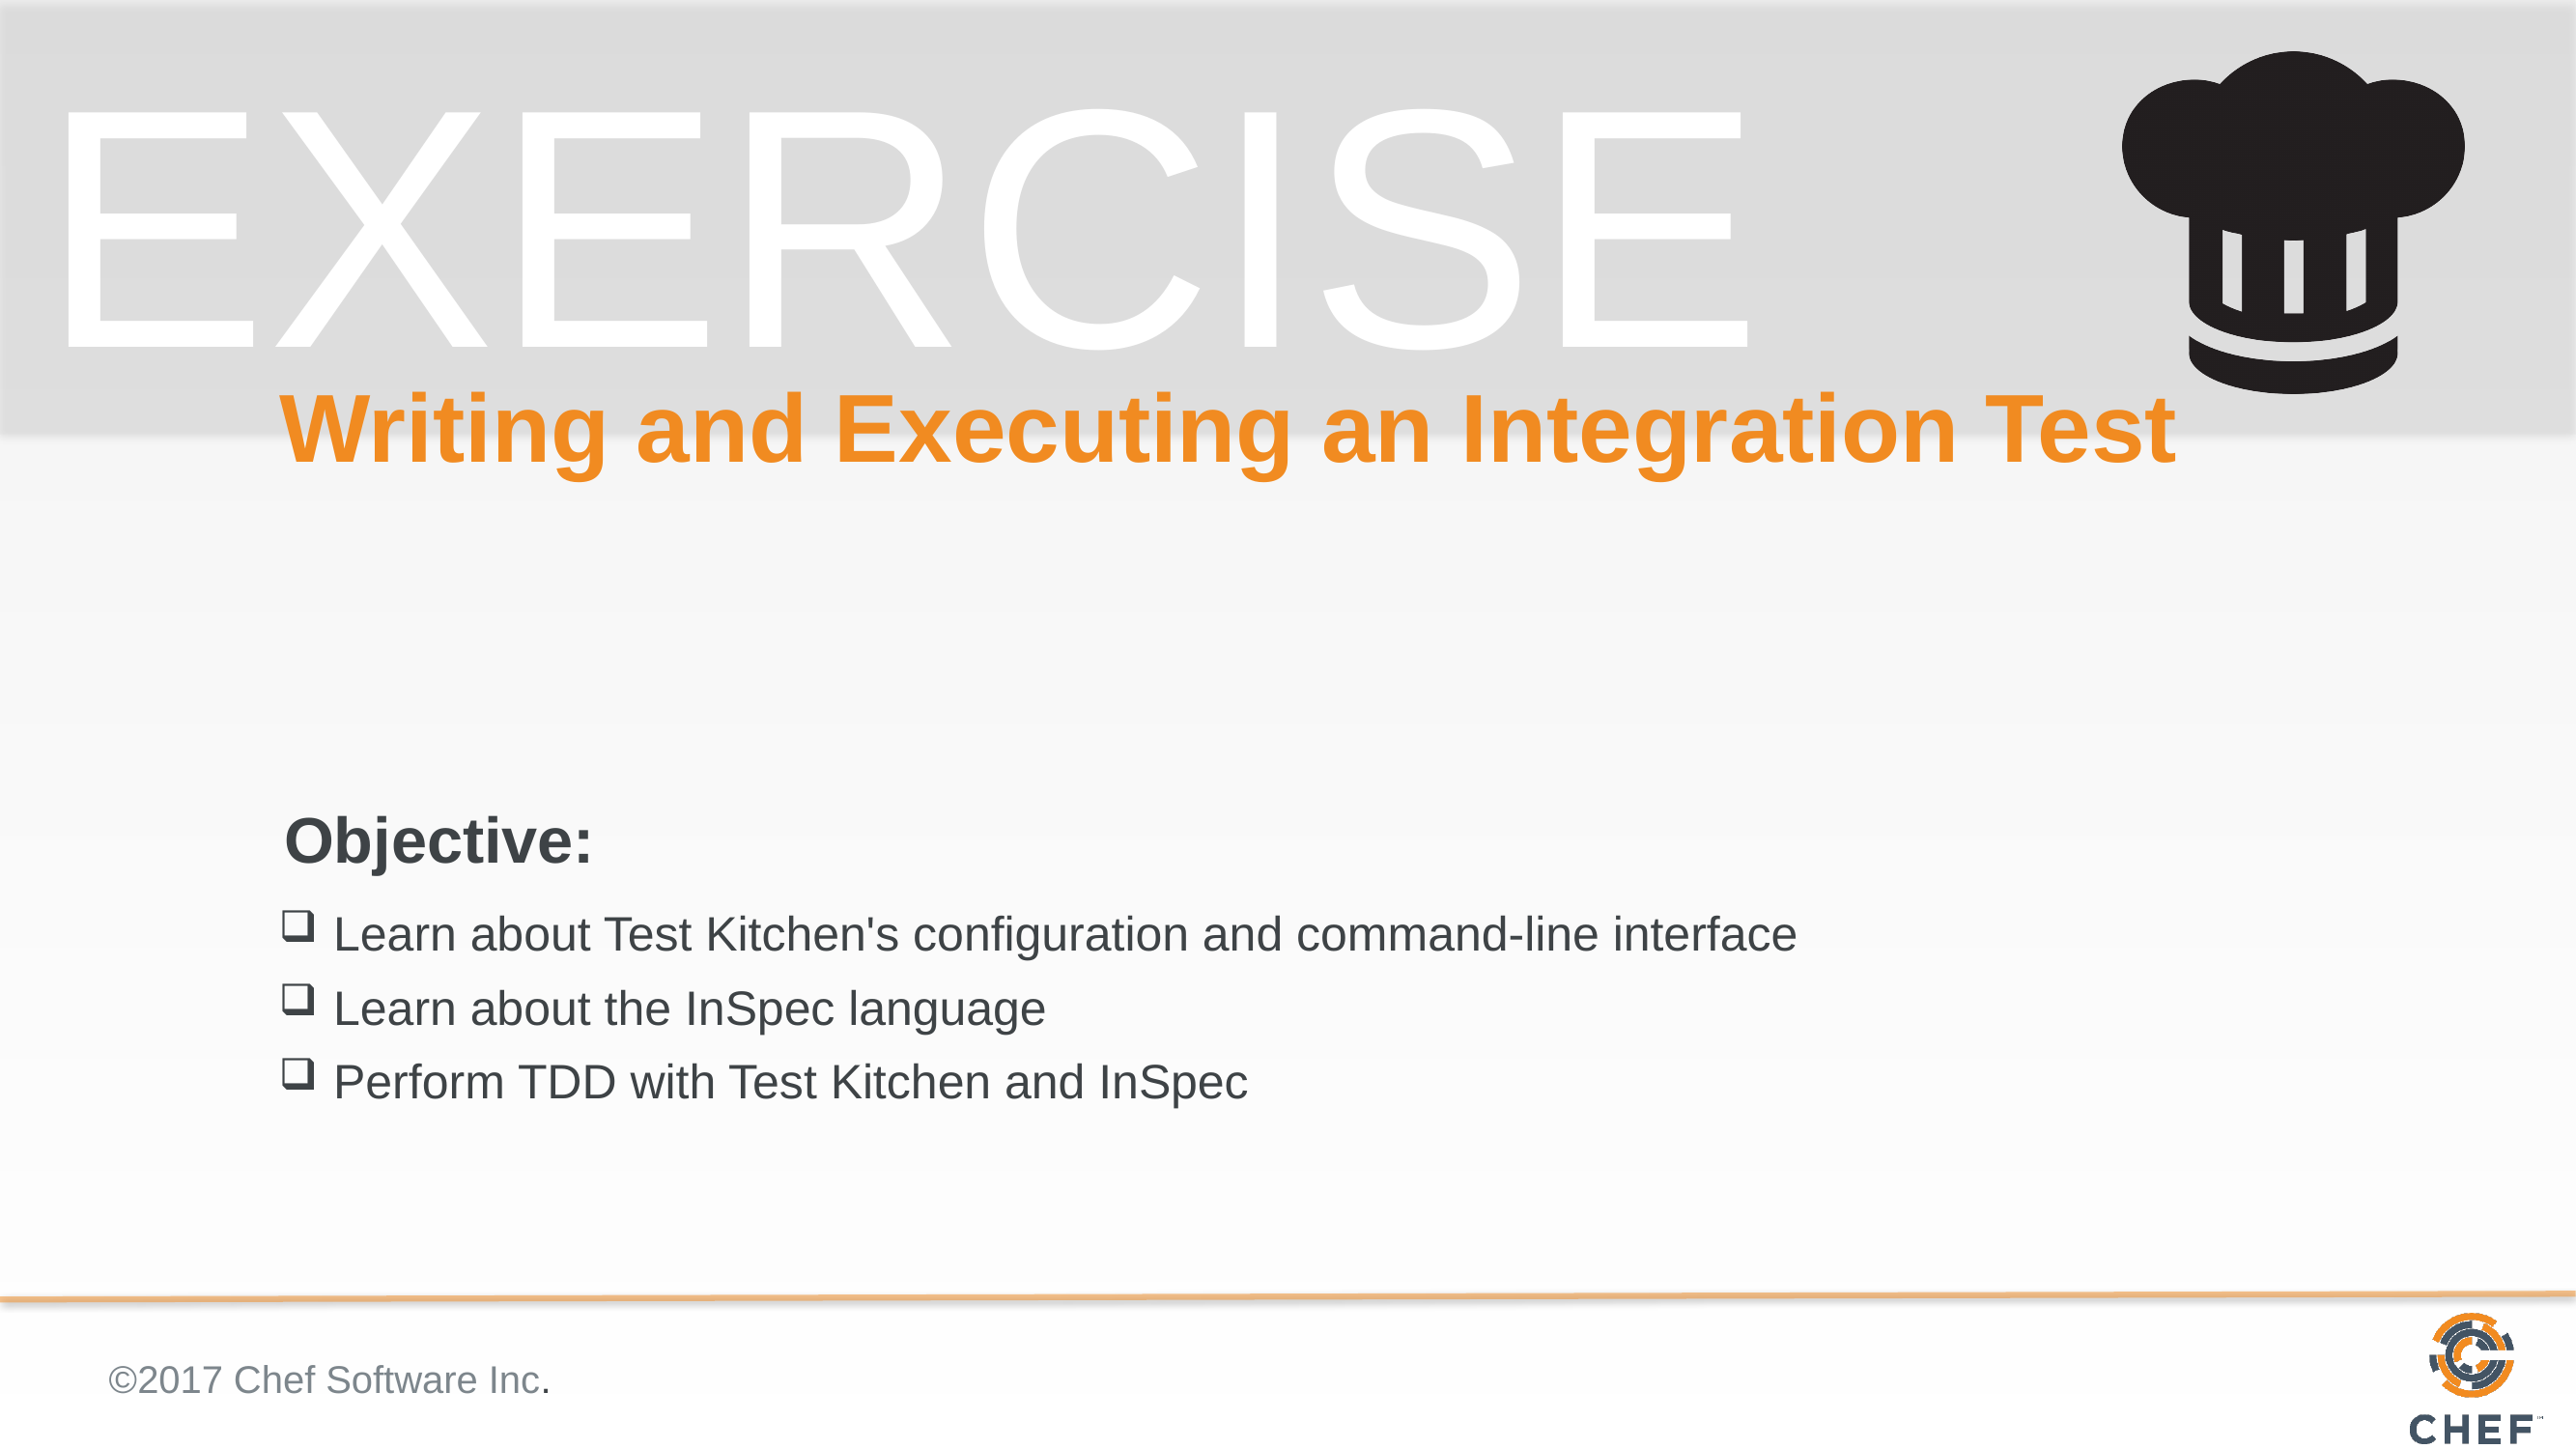

# Writing and Executing an Integration Test

Learn about Test Kitchen's configuration and command-line interface
Learn about the InSpec language
Perform TDD with Test Kitchen and InSpec